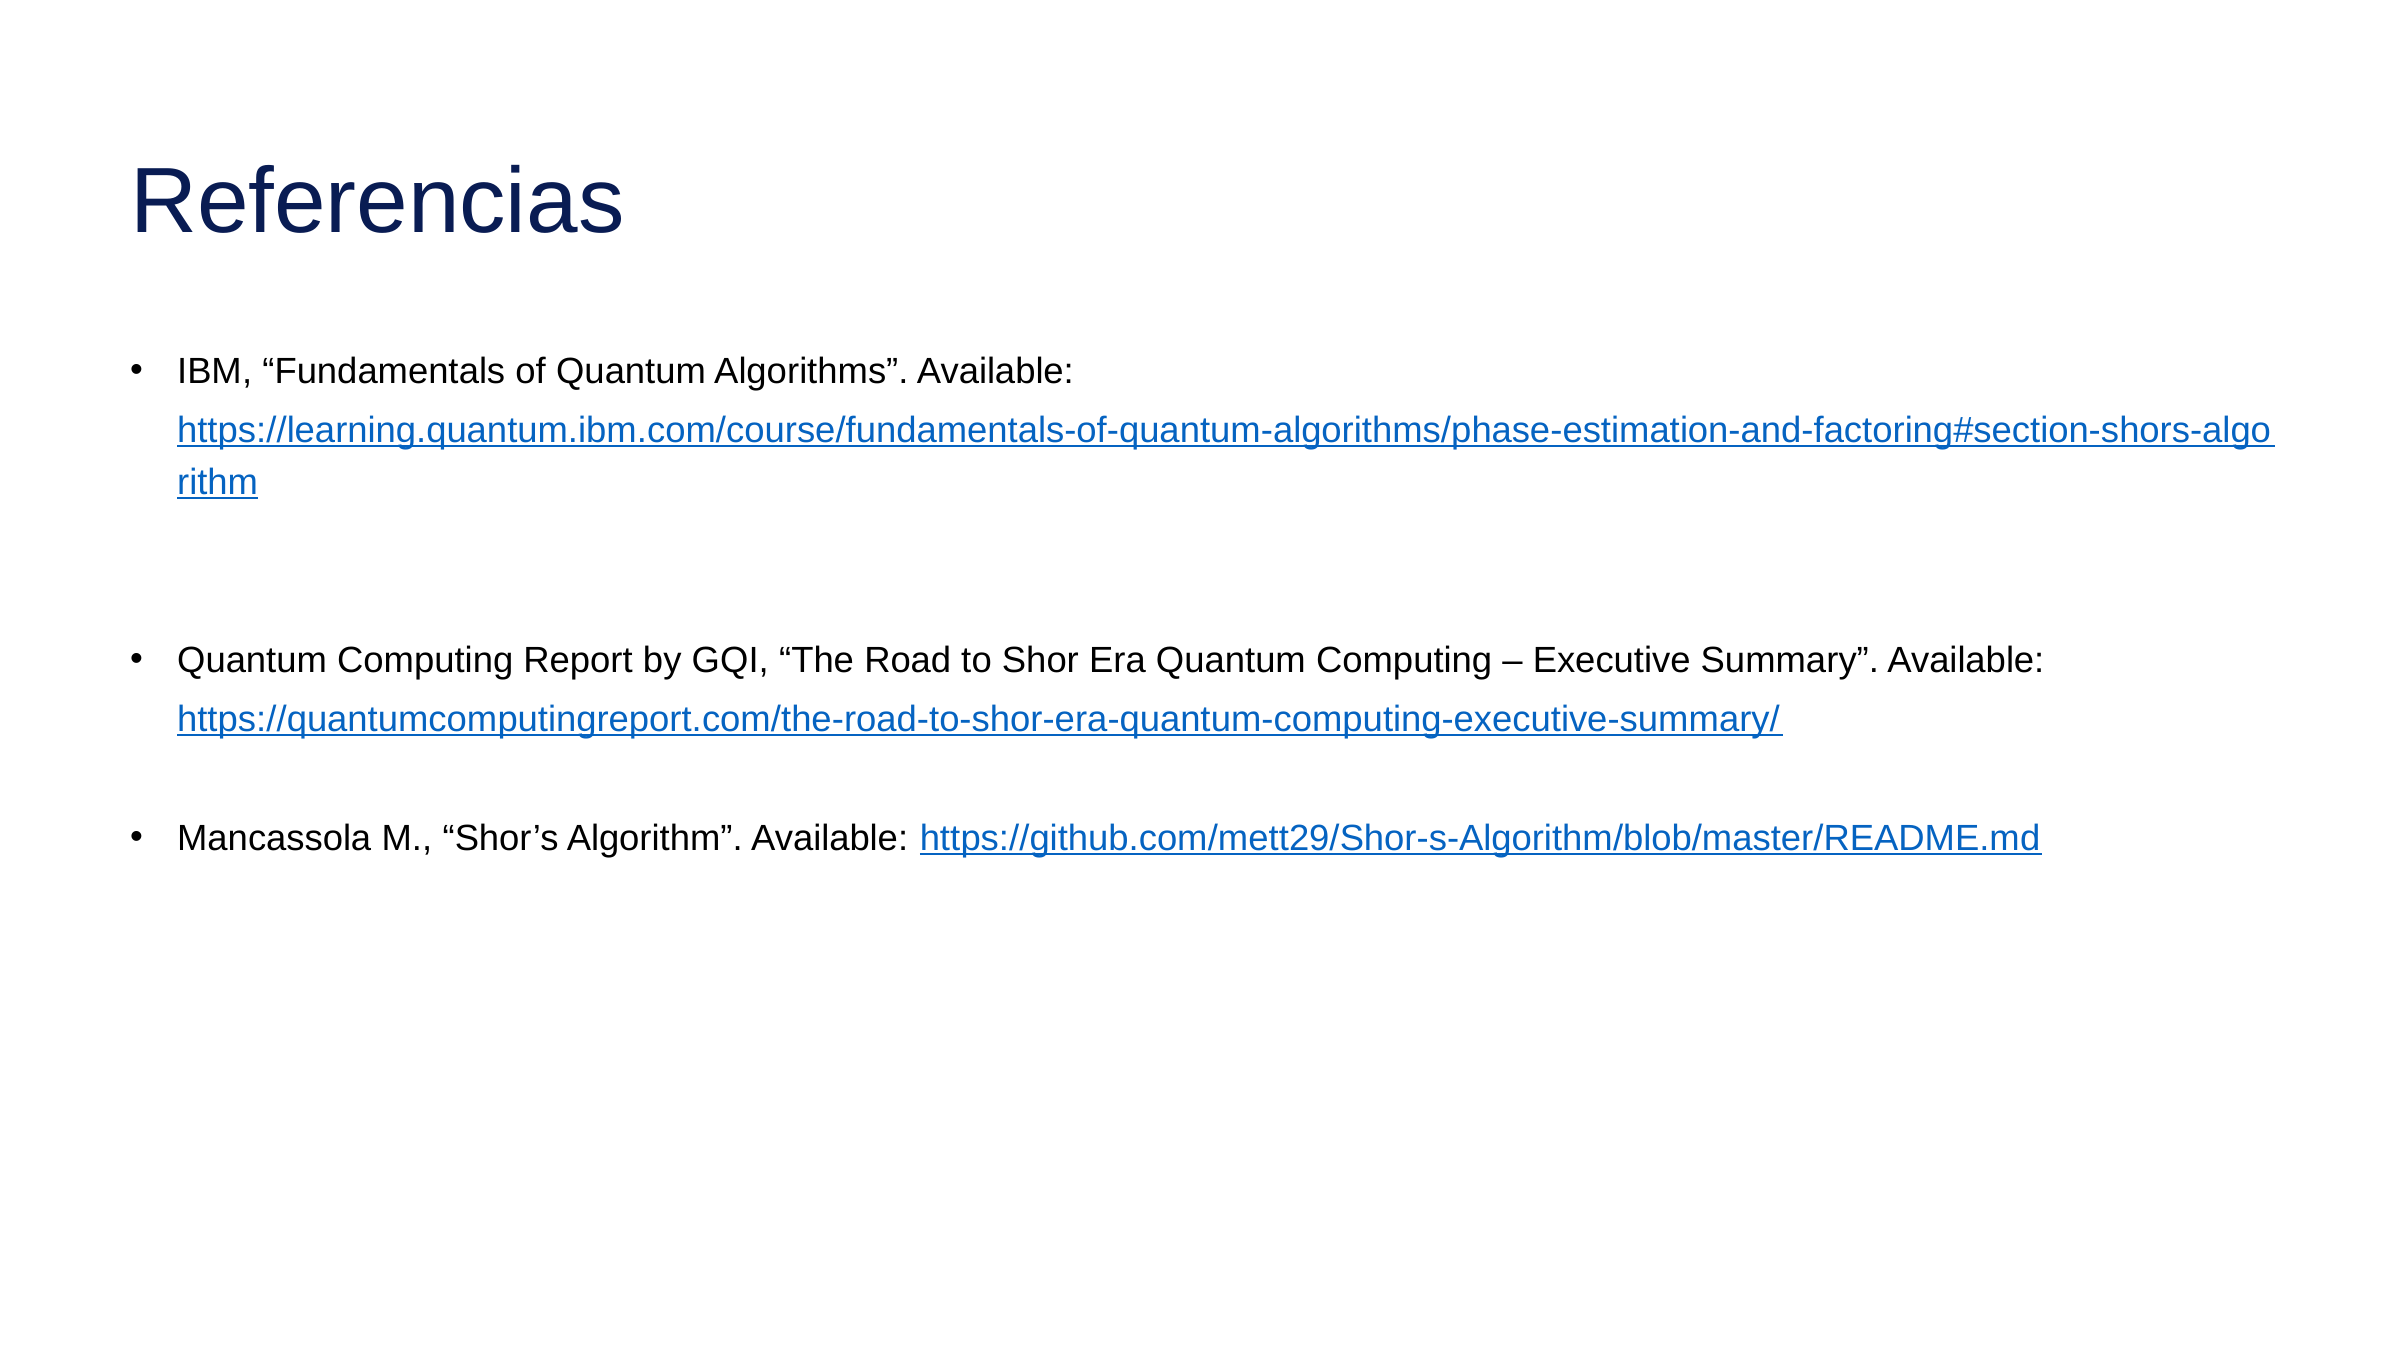

Referencias
IBM, “Fundamentals of Quantum Algorithms”. Available: https://learning.quantum.ibm.com/course/fundamentals-of-quantum-algorithms/phase-estimation-and-factoring#section-shors-algorithm

Quantum Computing Report by GQI, “The Road to Shor Era Quantum Computing – Executive Summary”. Available: https://quantumcomputingreport.com/the-road-to-shor-era-quantum-computing-executive-summary/

Mancassola M., “Shor’s Algorithm”. Available: https://github.com/mett29/Shor-s-Algorithm/blob/master/README.md